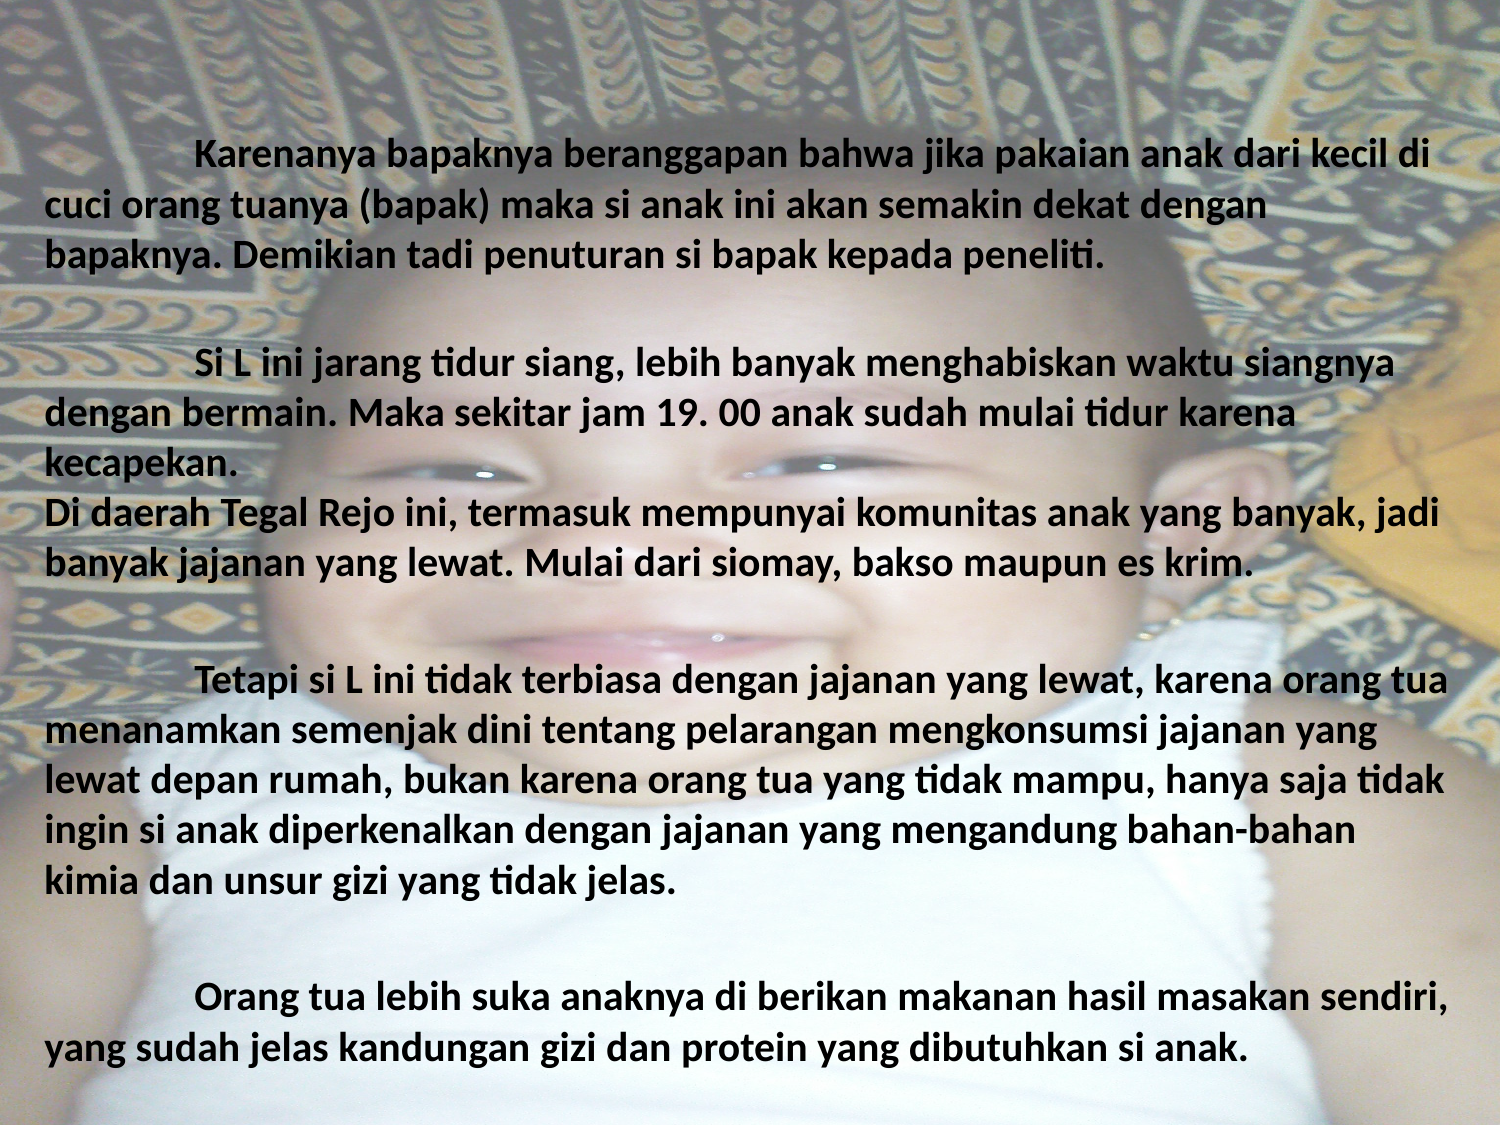

Karenanya bapaknya beranggapan bahwa jika pakaian anak dari kecil di cuci orang tuanya (bapak) maka si anak ini akan semakin dekat dengan bapaknya. Demikian tadi penuturan si bapak kepada peneliti.
	Si L ini jarang tidur siang, lebih banyak menghabiskan waktu siangnya dengan bermain. Maka sekitar jam 19. 00 anak sudah mulai tidur karena kecapekan.
Di daerah Tegal Rejo ini, termasuk mempunyai komunitas anak yang banyak, jadi banyak jajanan yang lewat. Mulai dari siomay, bakso maupun es krim.

	Tetapi si L ini tidak terbiasa dengan jajanan yang lewat, karena orang tua menanamkan semenjak dini tentang pelarangan mengkonsumsi jajanan yang lewat depan rumah, bukan karena orang tua yang tidak mampu, hanya saja tidak ingin si anak diperkenalkan dengan jajanan yang mengandung bahan-bahan kimia dan unsur gizi yang tidak jelas.

	Orang tua lebih suka anaknya di berikan makanan hasil masakan sendiri, yang sudah jelas kandungan gizi dan protein yang dibutuhkan si anak.